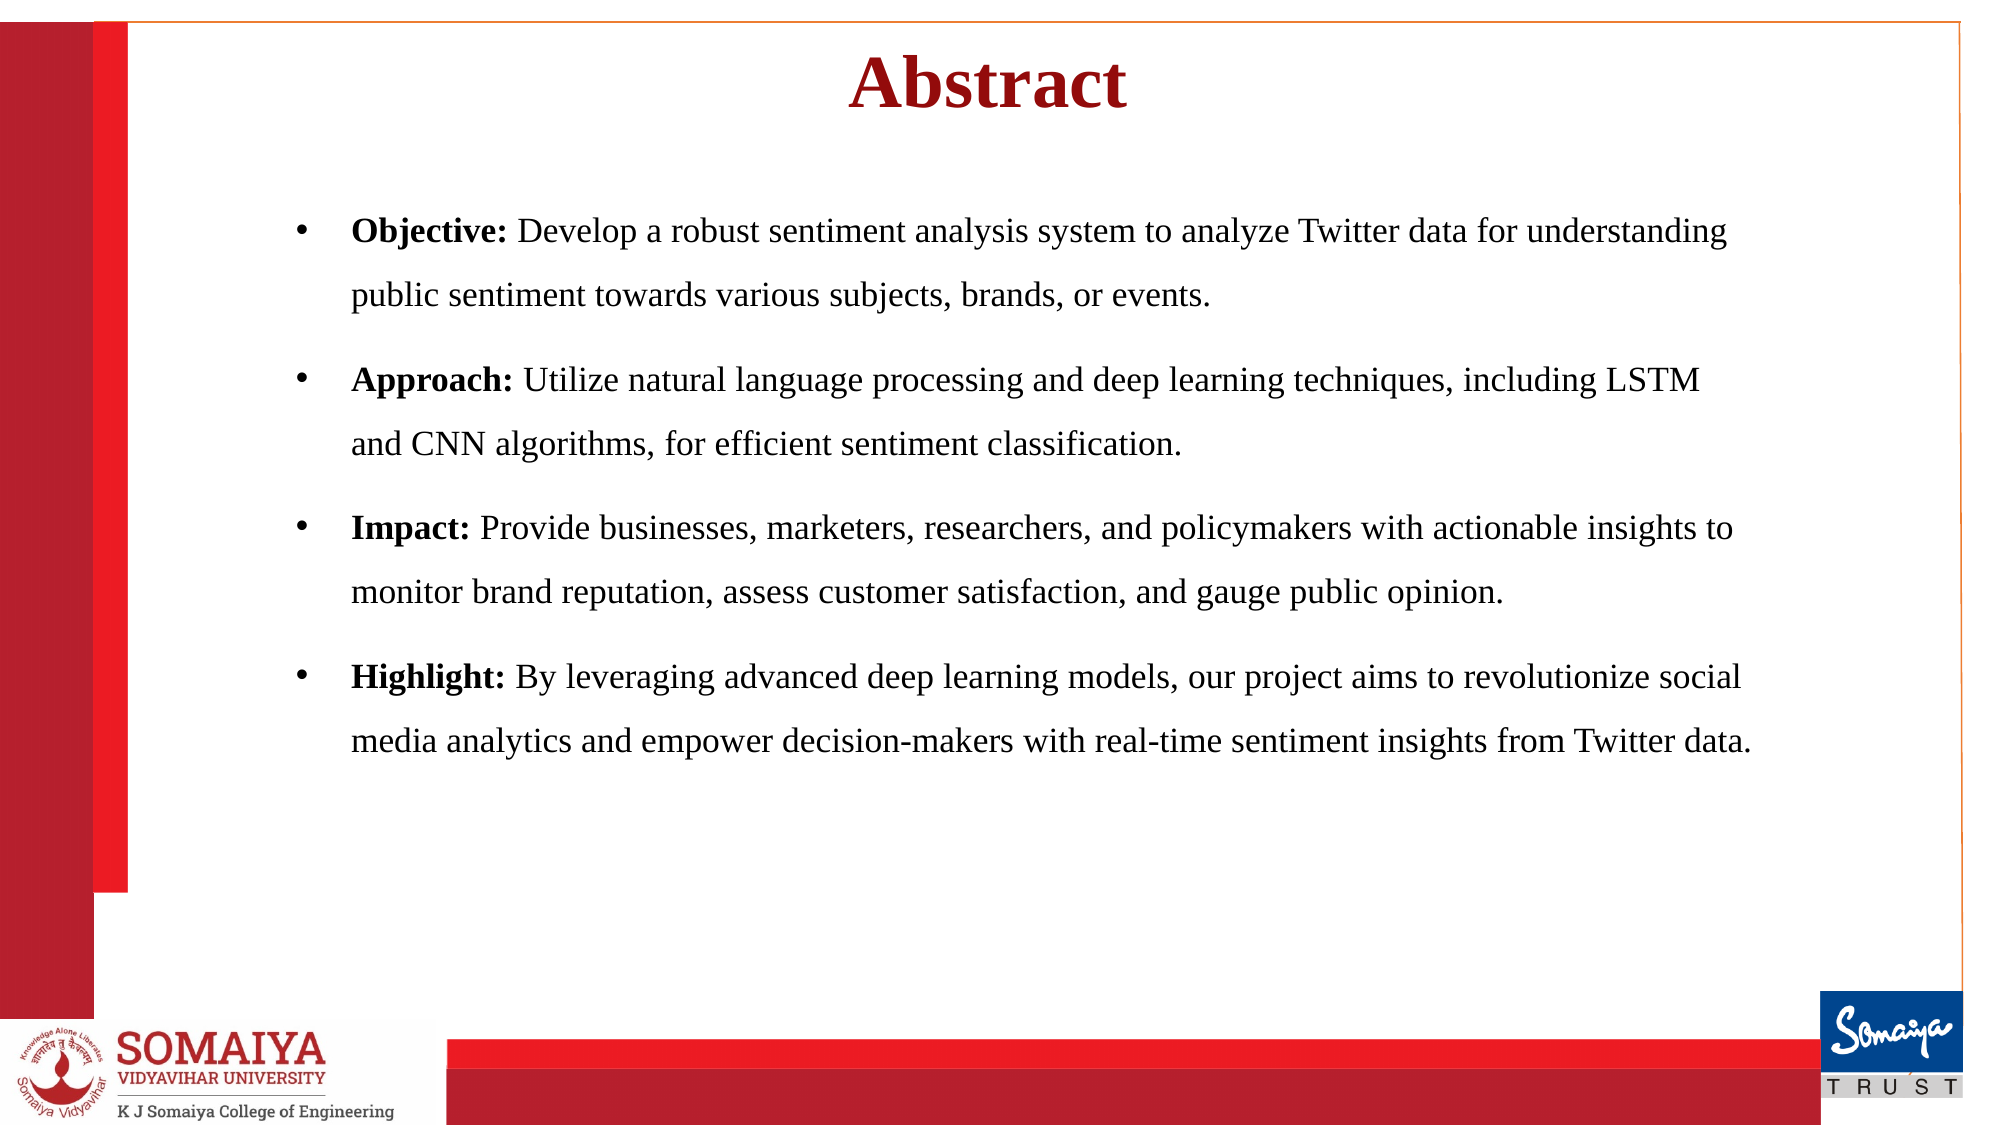

# Abstract
Objective: Develop a robust sentiment analysis system to analyze Twitter data for understanding public sentiment towards various subjects, brands, or events.
Approach: Utilize natural language processing and deep learning techniques, including LSTM and CNN algorithms, for efficient sentiment classification.
Impact: Provide businesses, marketers, researchers, and policymakers with actionable insights to monitor brand reputation, assess customer satisfaction, and gauge public opinion.
Highlight: By leveraging advanced deep learning models, our project aims to revolutionize social media analytics and empower decision-makers with real-time sentiment insights from Twitter data.